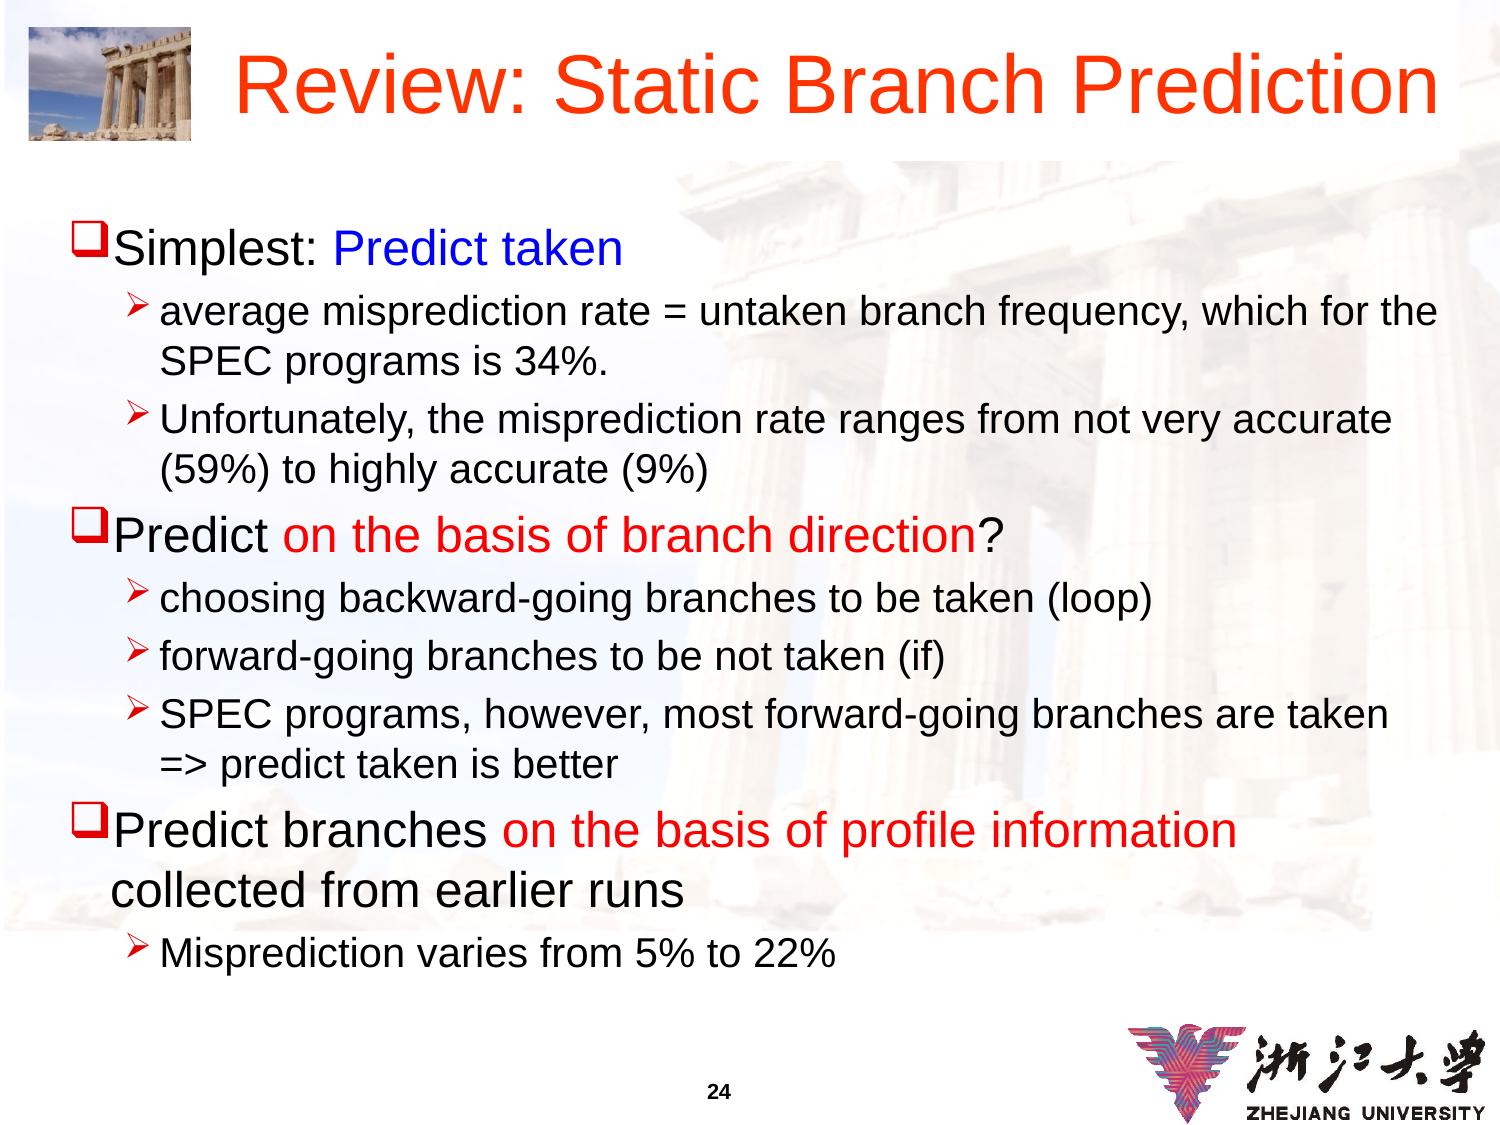

# Review: Static Branch Prediction
Simplest: Predict taken
average misprediction rate = untaken branch frequency, which for the SPEC programs is 34%.
Unfortunately, the misprediction rate ranges from not very accurate (59%) to highly accurate (9%)
Predict on the basis of branch direction?
choosing backward-going branches to be taken (loop)
forward-going branches to be not taken (if)
SPEC programs, however, most forward-going branches are taken => predict taken is better
Predict branches on the basis of profile information collected from earlier runs
Misprediction varies from 5% to 22%